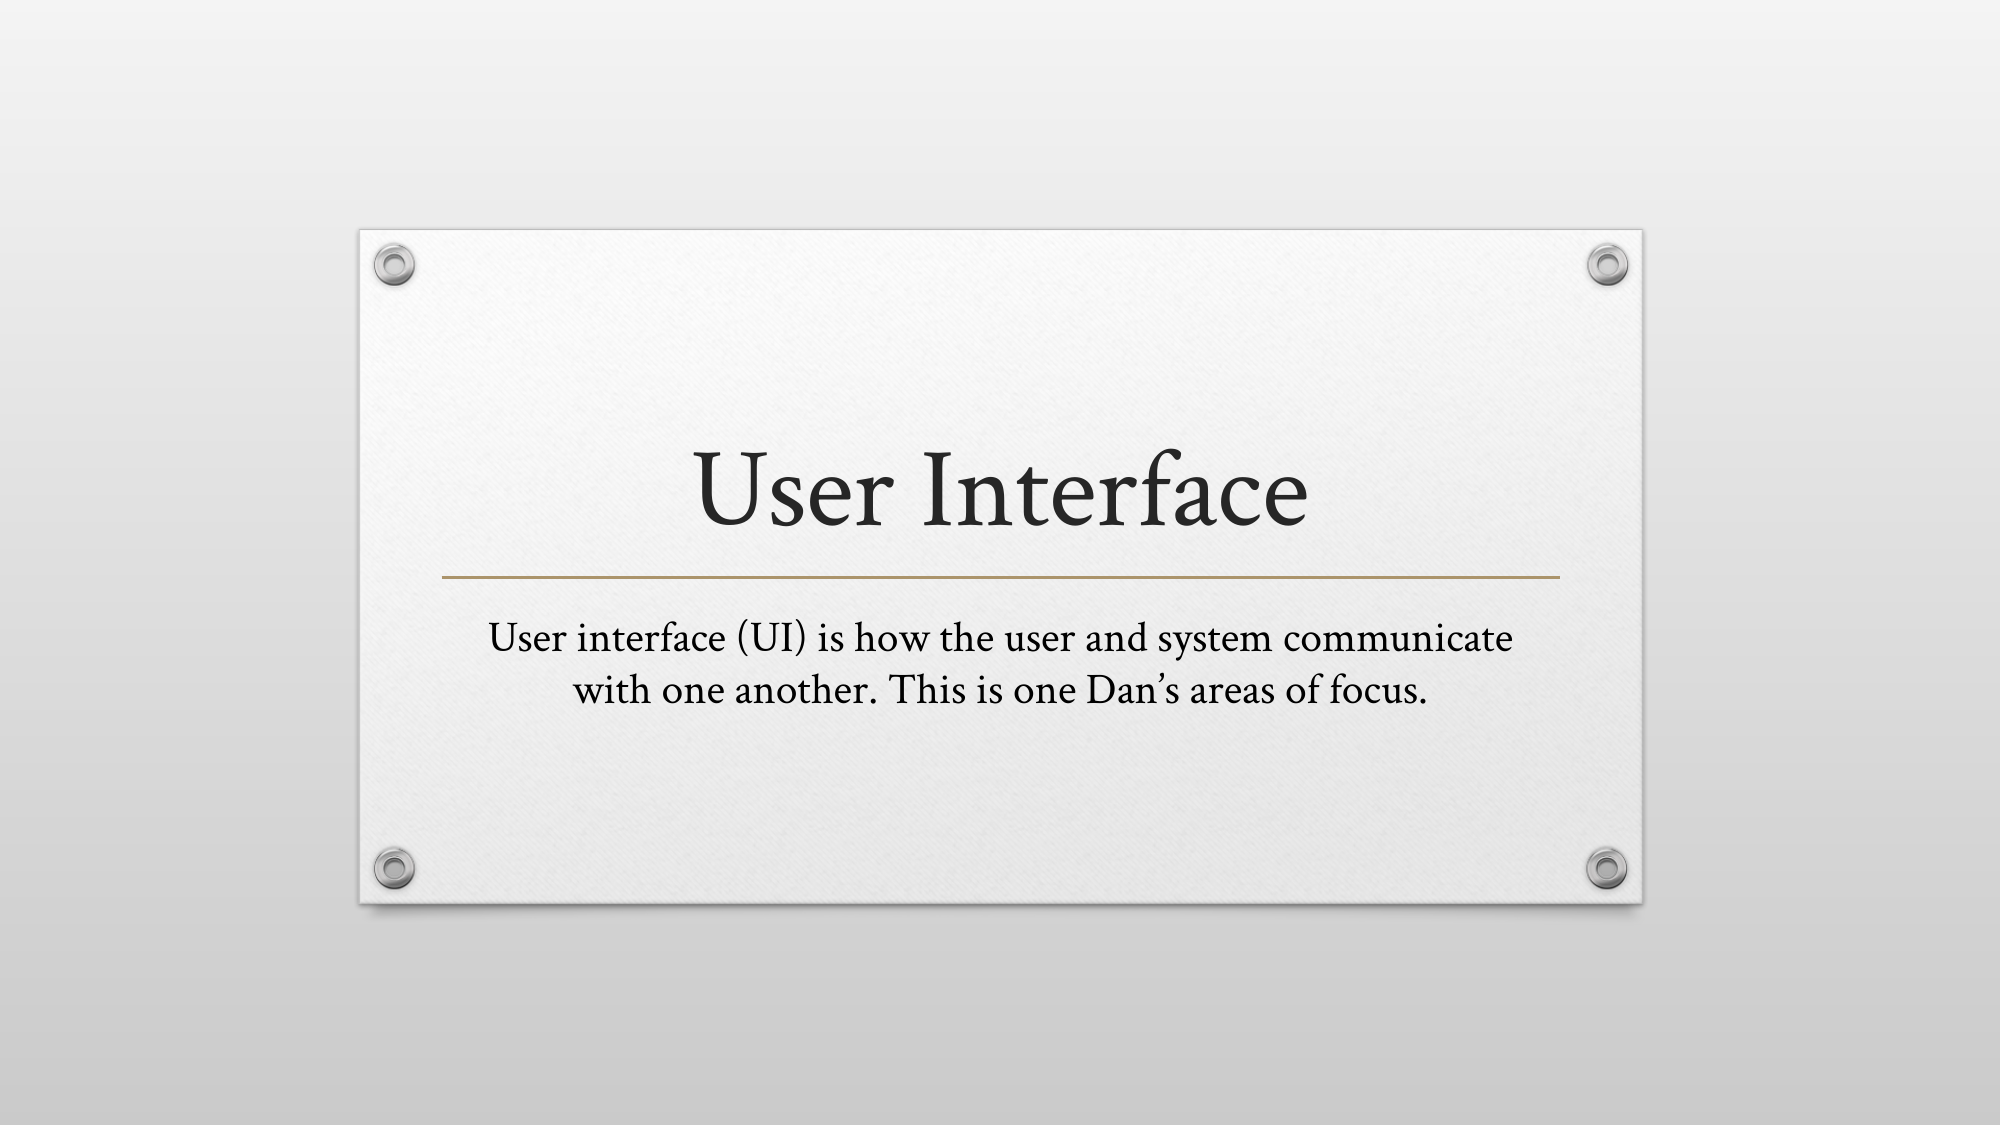

# User Interface
User interface (UI) is how the user and system communicate with one another. This is one Dan’s areas of focus.